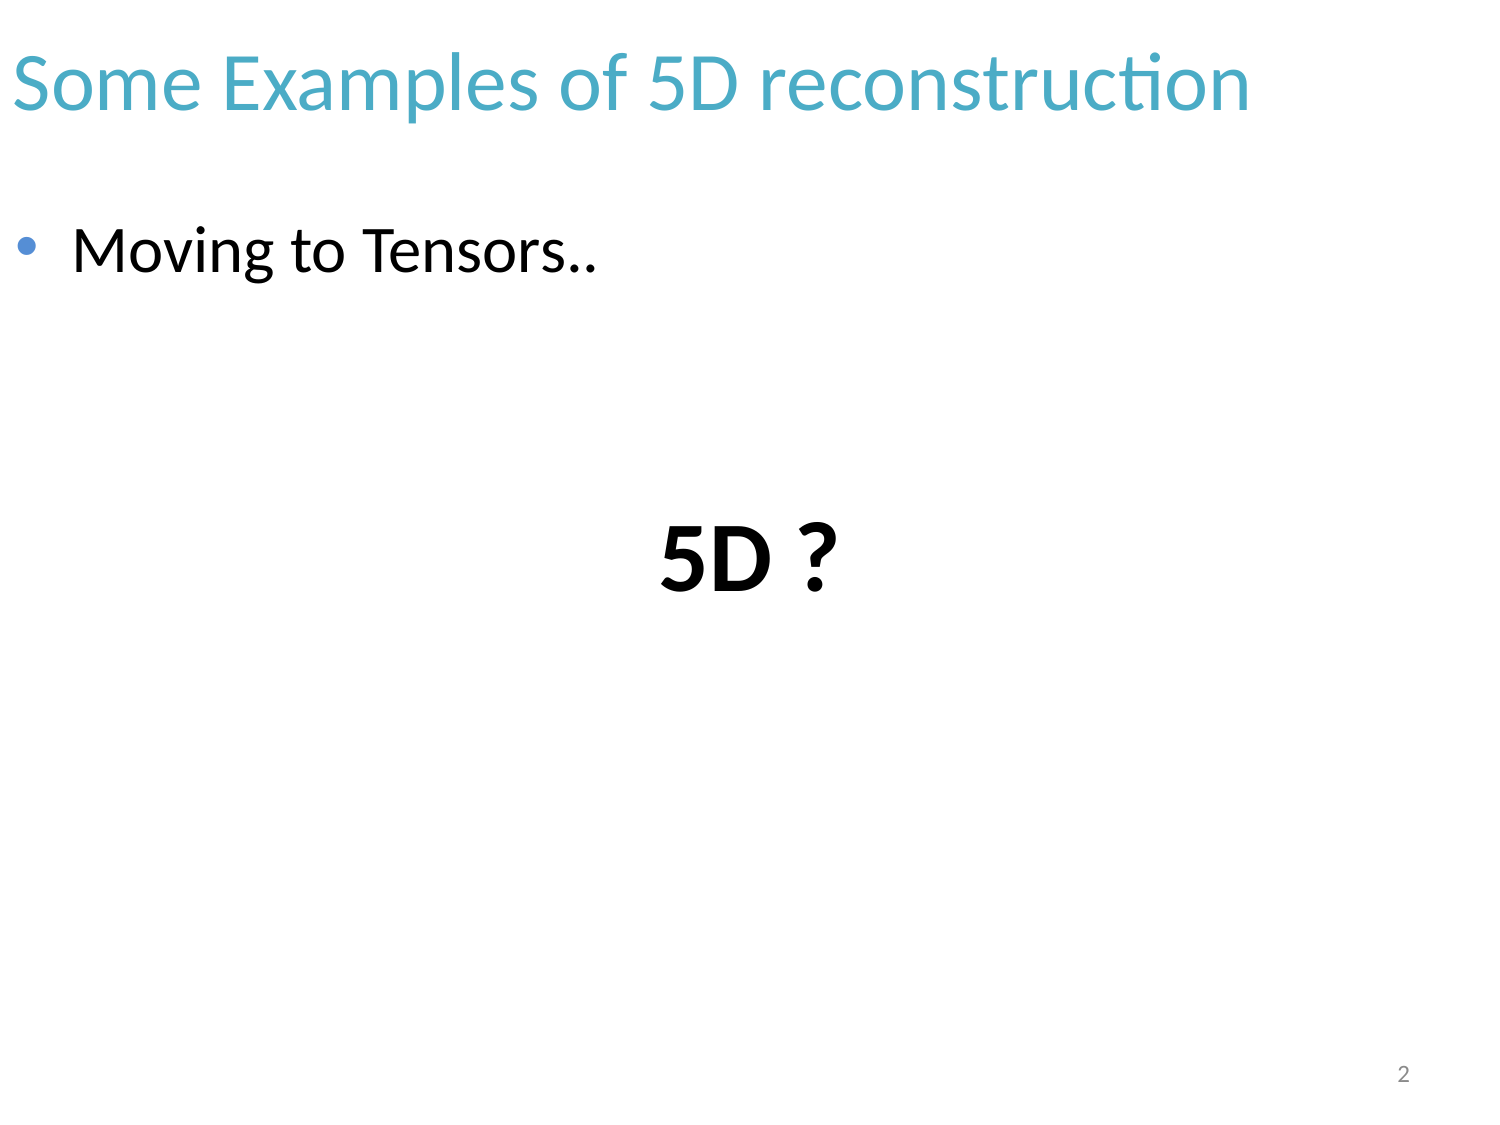

# Some Examples of 5D reconstruction
Moving to Tensors..

5D ?
2